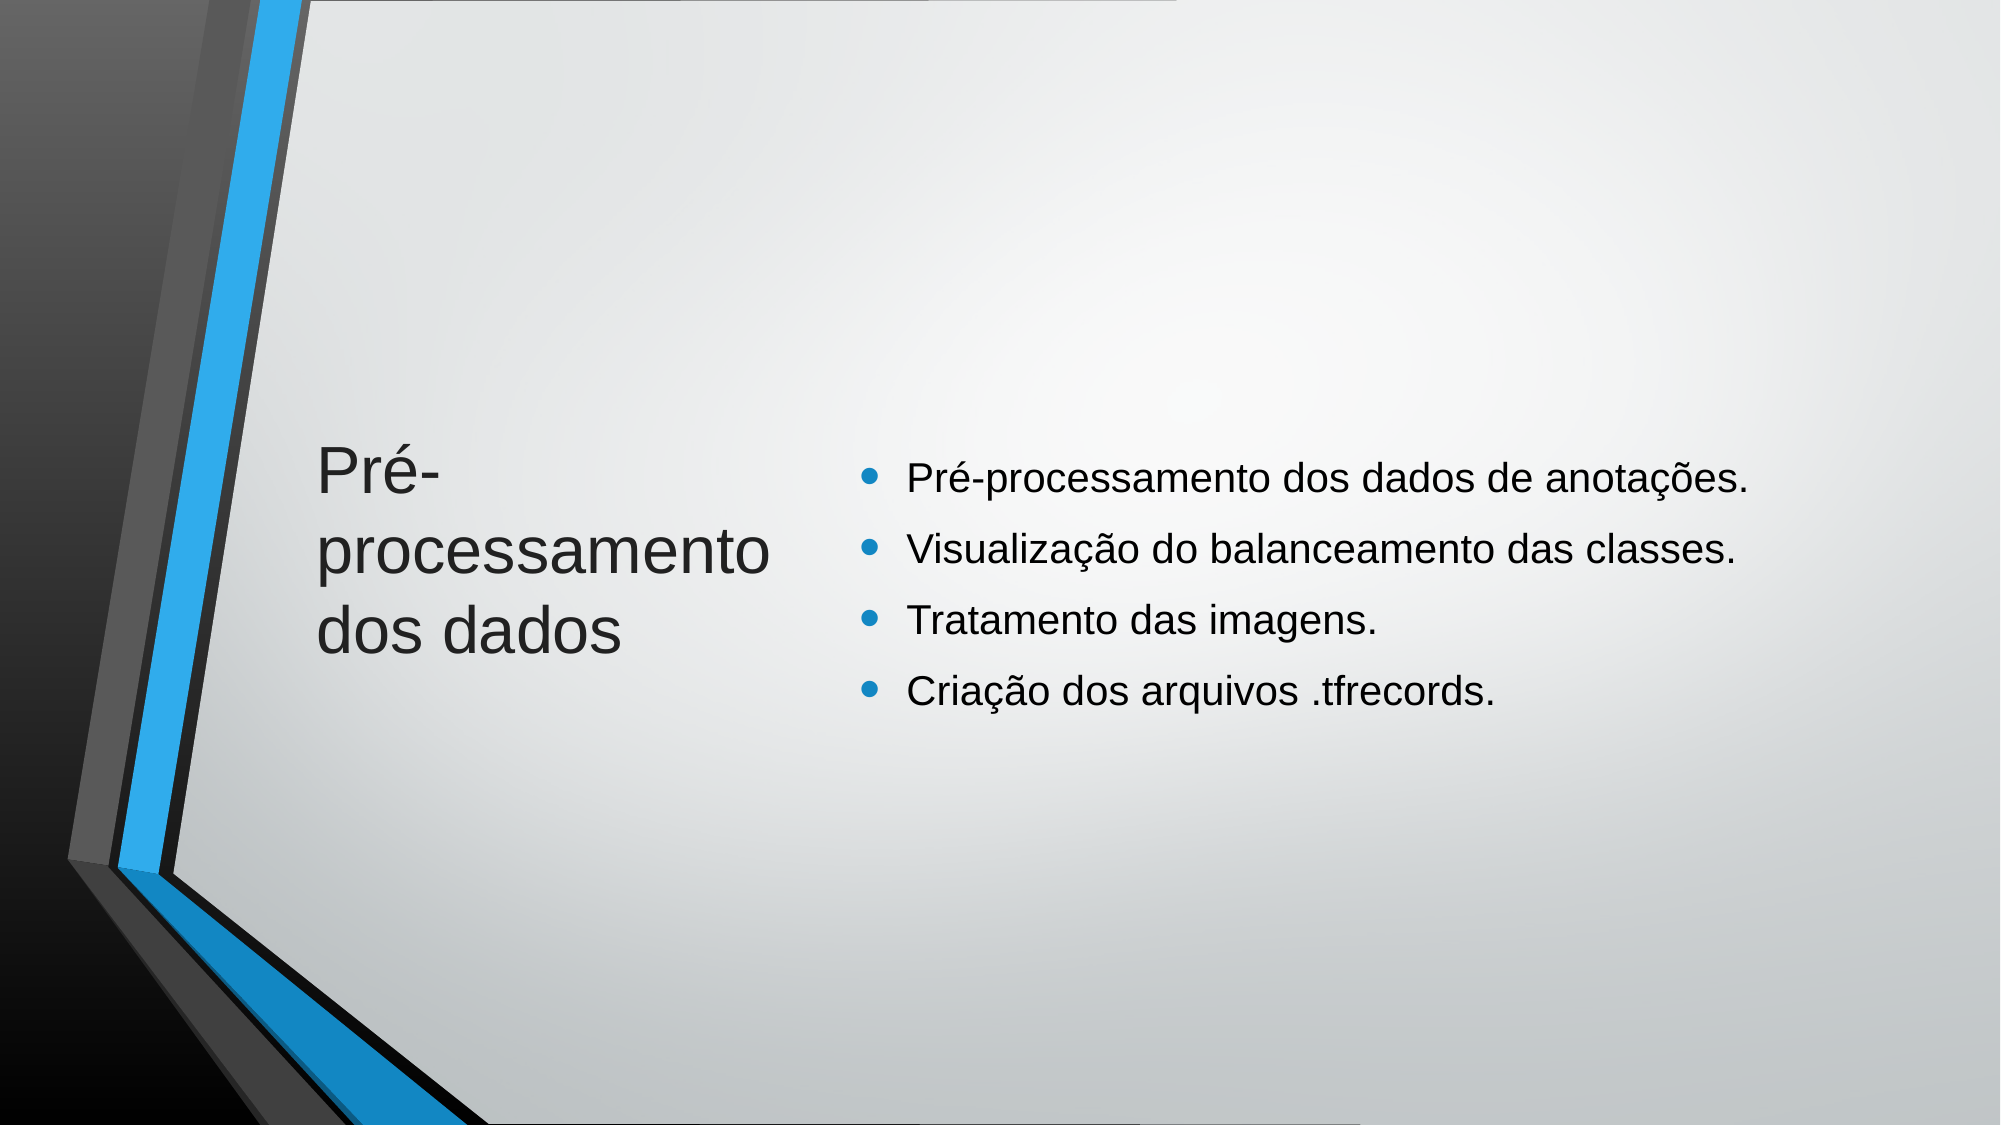

# Pré-processamento dos dados

Pré-processamento dos dados de anotações.
Visualização do balanceamento das classes.
Tratamento das imagens.
Criação dos arquivos .tfrecords.